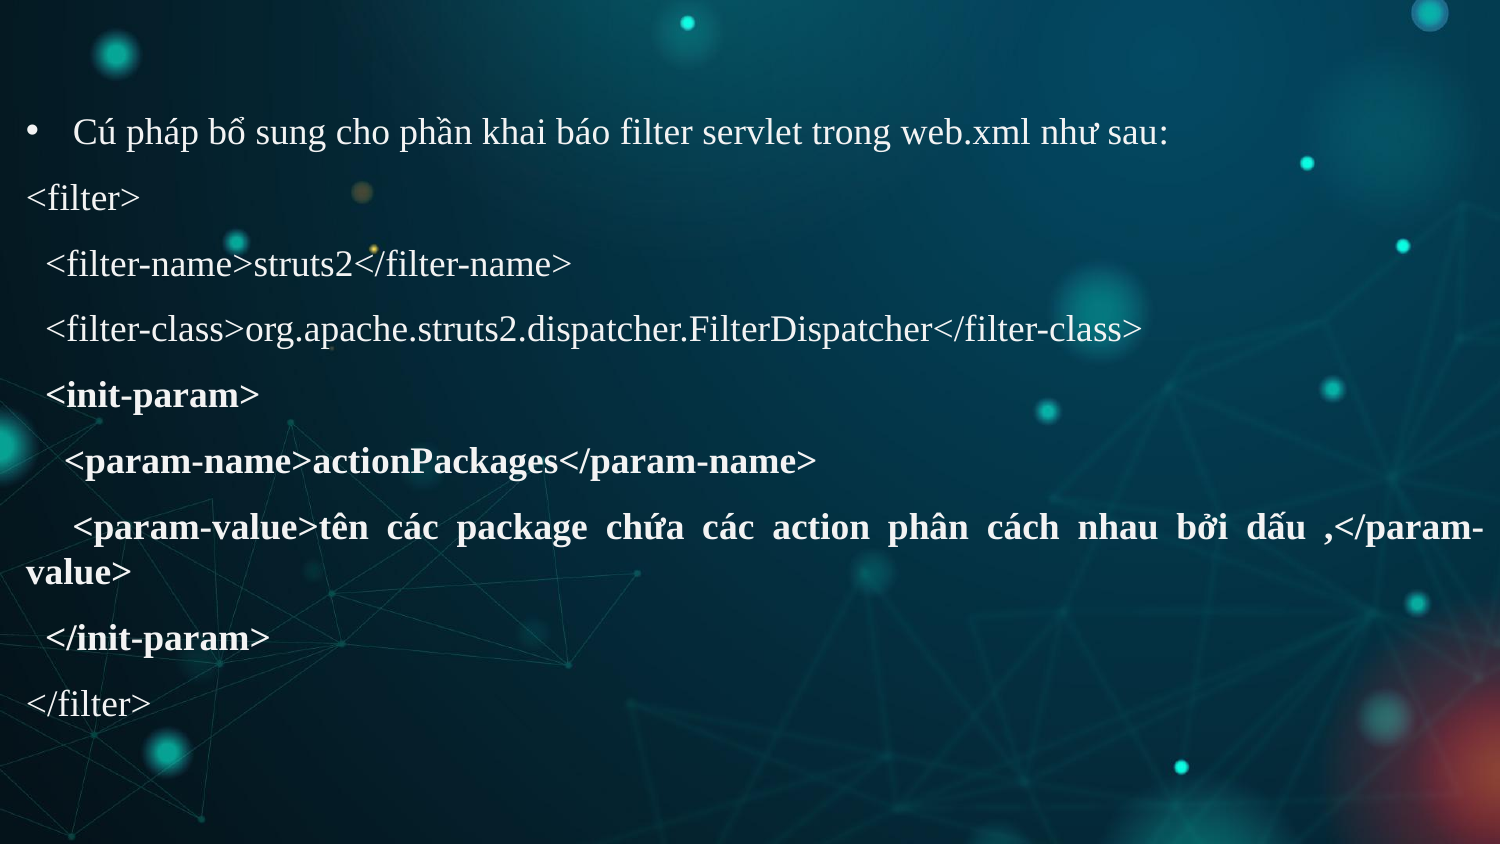

Cú pháp bổ sung cho phần khai báo filter servlet trong web.xml như sau:
<filter>
  <filter-name>struts2</filter-name>
  <filter-class>org.apache.struts2.dispatcher.FilterDispatcher</filter-class>
  <init-param>
    <param-name>actionPackages</param-name>
    <param-value>tên các package chứa các action phân cách nhau bởi dấu ,</param-value>
  </init-param>
</filter>